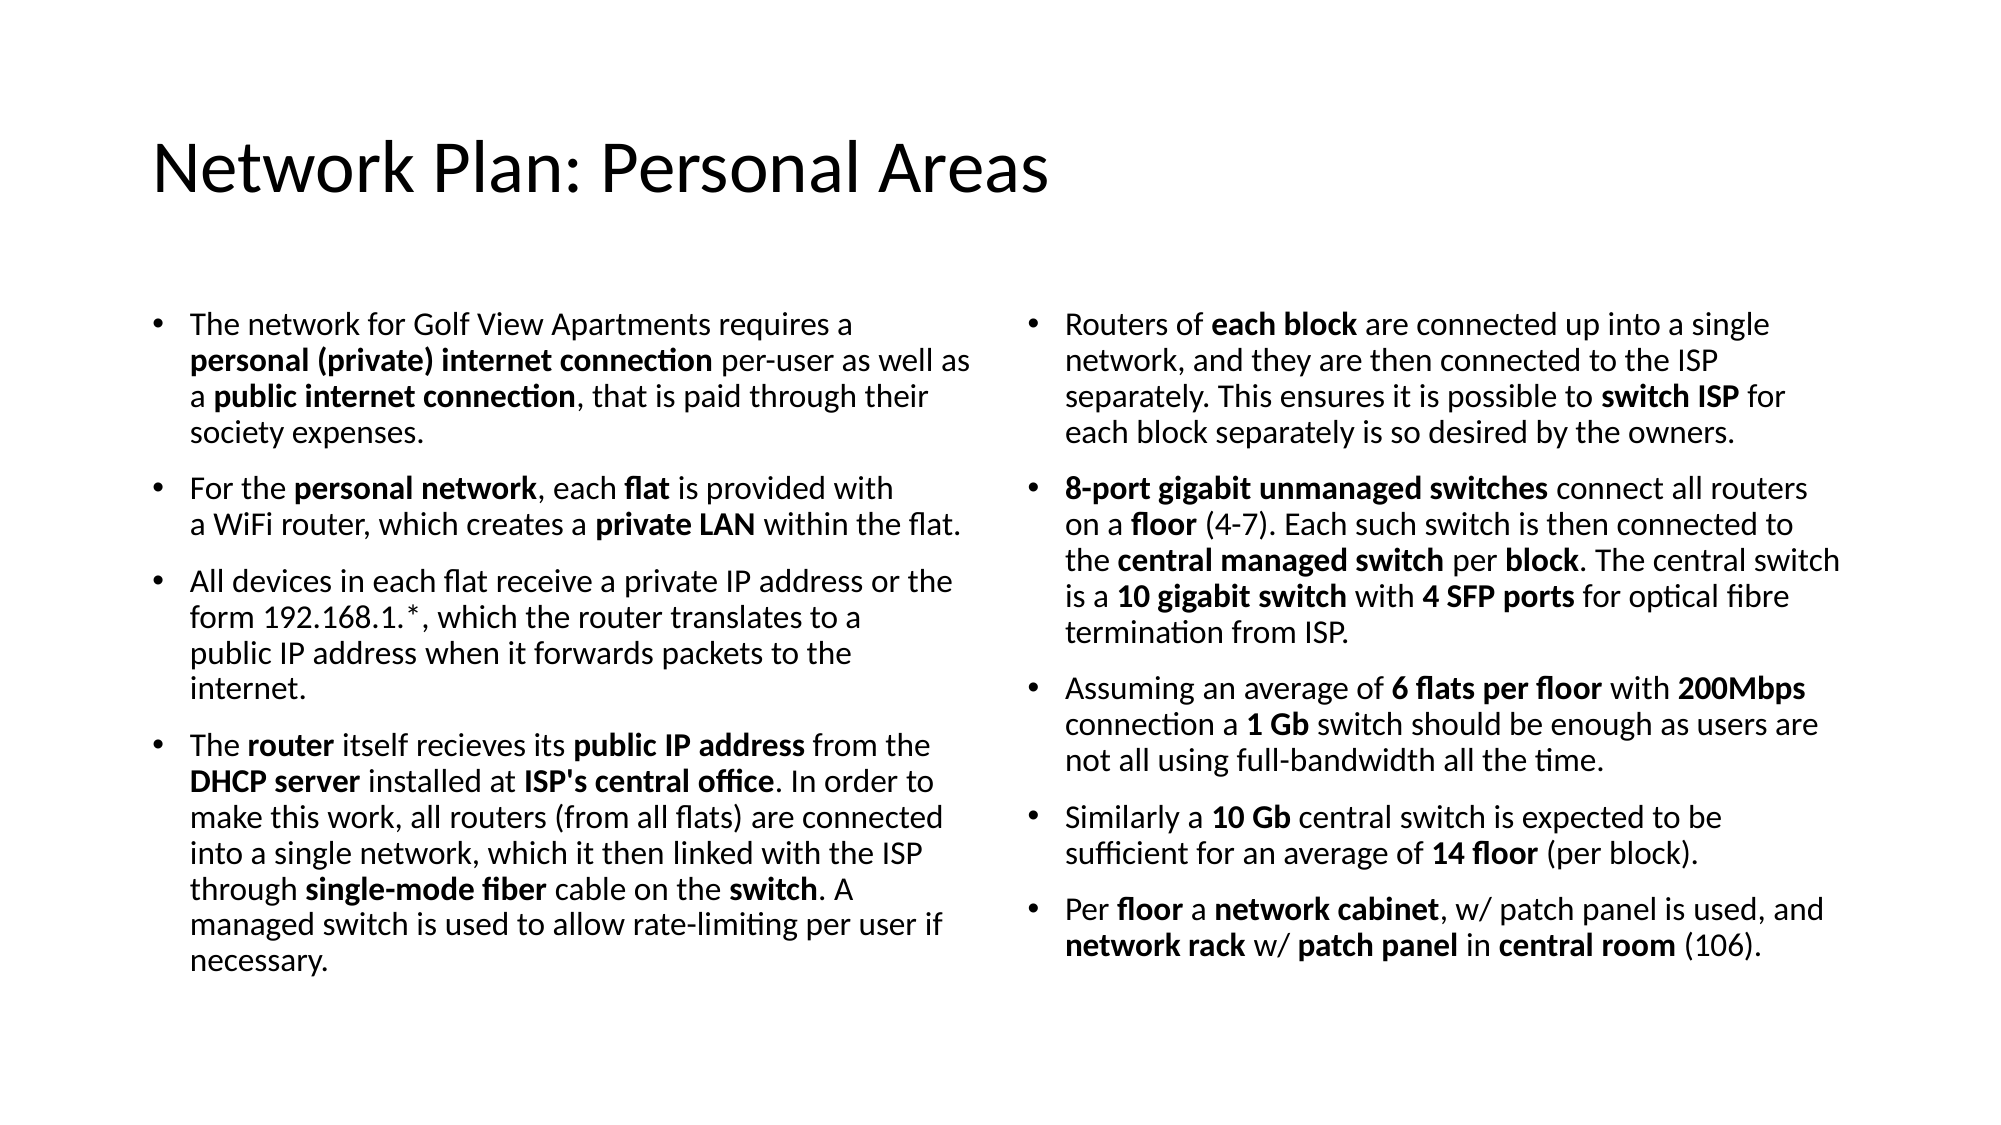

# Network Plan: Personal Areas
The network for Golf View Apartments requires a personal (private) internet connection per-user as well as a public internet connection, that is paid through their society expenses.
For the personal network, each flat is provided with a WiFi router, which creates a private LAN within the flat.
All devices in each flat receive a private IP address or the form 192.168.1.*, which the router translates to a public IP address when it forwards packets to the internet.
The router itself recieves its public IP address from the DHCP server installed at ISP's central office. In order to make this work, all routers (from all flats) are connected into a single network, which it then linked with the ISP through single-mode fiber cable on the switch. A managed switch is used to allow rate-limiting per user if necessary.

Routers of each block are connected up into a single network, and they are then connected to the ISP separately. This ensures it is possible to switch ISP for each block separately is so desired by the owners.
8-port gigabit unmanaged switches connect all routers on a floor (4-7). Each such switch is then connected to the central managed switch per block. The central switch is a 10 gigabit switch with 4 SFP ports for optical fibre termination from ISP.
Assuming an average of 6 flats per floor with 200Mbps connection a 1 Gb switch should be enough as users are not all using full-bandwidth all the time.
Similarly a 10 Gb central switch is expected to be sufficient for an average of 14 floor (per block).
Per floor a network cabinet, w/ patch panel is used, and network rack w/ patch panel in central room (106).